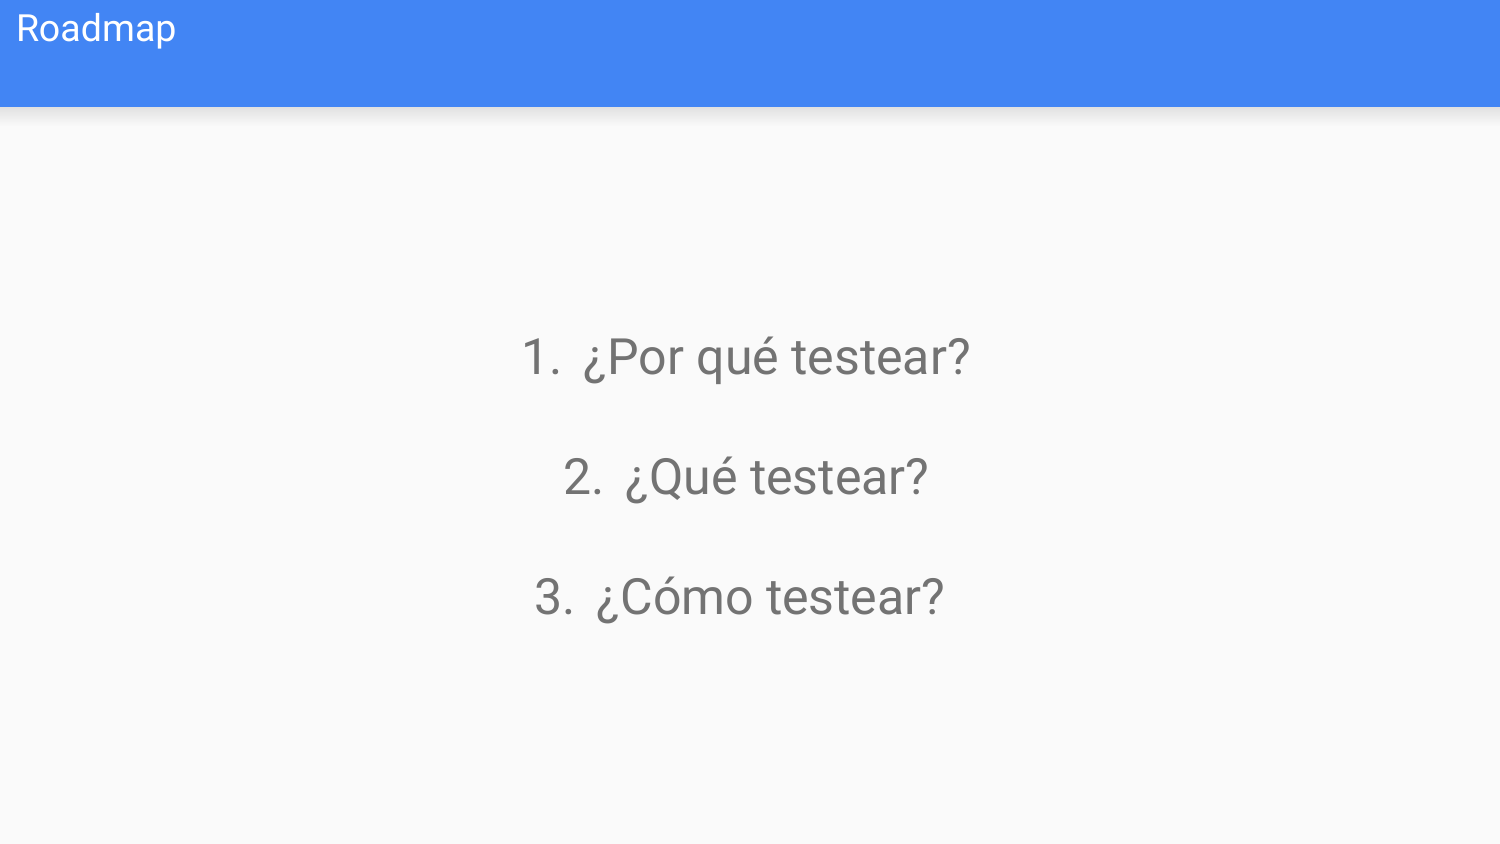

# Roadmap
¿Por qué testear?
¿Qué testear?
¿Cómo testear?